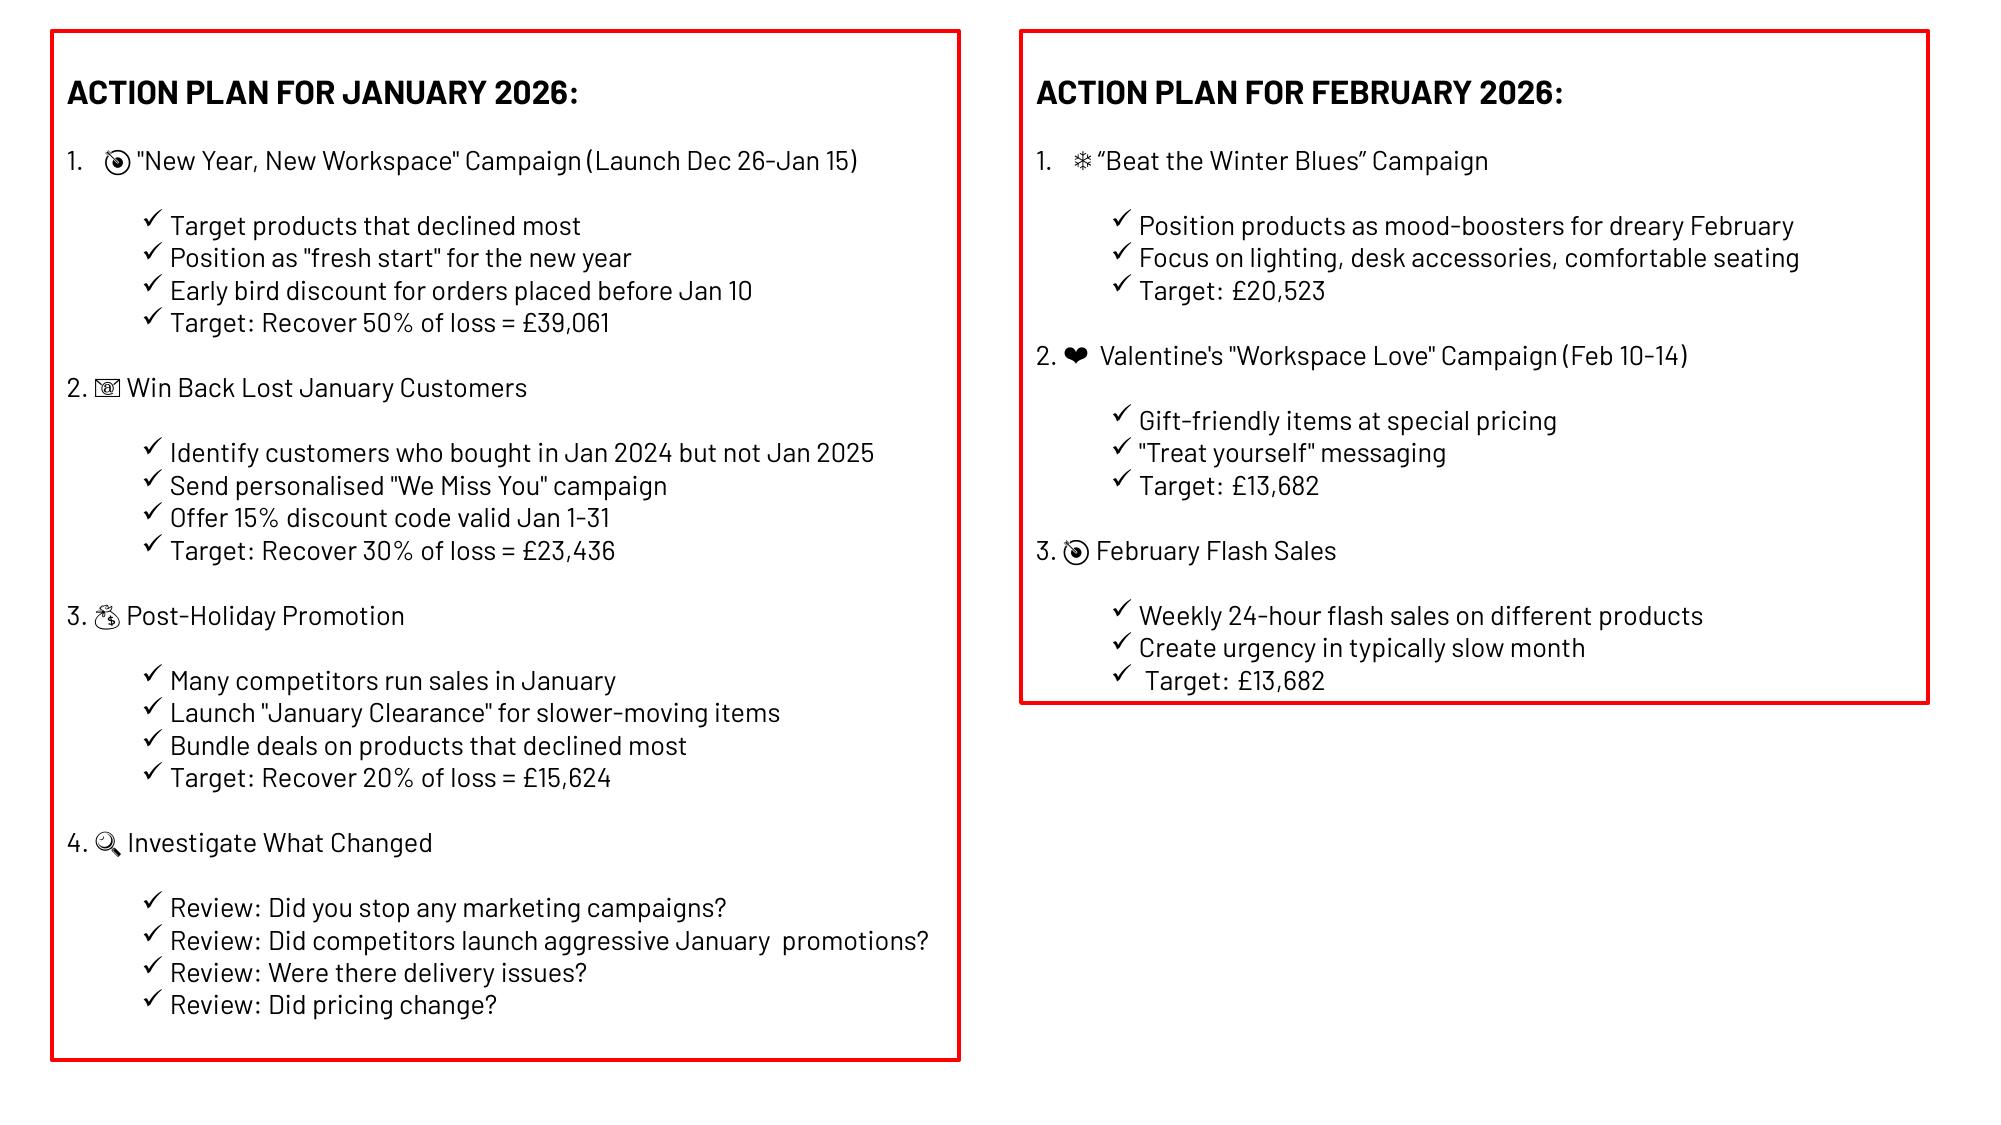

ACTION PLAN FOR FEBRUARY 2026:

❄️ “Beat the Winter Blues” Campaign

Position products as mood-boosters for dreary February
Focus on lighting, desk accessories, comfortable seating
Target: £20,523

2. ❤️  Valentine's "Workspace Love" Campaign (Feb 10-14)

Gift-friendly items at special pricing
"Treat yourself" messaging
Target: £13,682

3. 🎯 February Flash Sales

Weekly 24-hour flash sales on different products
Create urgency in typically slow month
 Target: £13,682

ACTION PLAN FOR JANUARY 2026:

🎯 "New Year, New Workspace" Campaign (Launch Dec 26-Jan 15)

Target products that declined most
Position as "fresh start" for the new year
Early bird discount for orders placed before Jan 10
Target: Recover 50% of loss = £39,061

2. 📧 Win Back Lost January Customers

Identify customers who bought in Jan 2024 but not Jan 2025
Send personalised "We Miss You" campaign
Offer 15% discount code valid Jan 1-31
Target: Recover 30% of loss = £23,436

3. 💰 Post-Holiday Promotion

Many competitors run sales in January
Launch "January Clearance" for slower-moving items
Bundle deals on products that declined most
Target: Recover 20% of loss = £15,624

4. 🔍 Investigate What Changed

Review: Did you stop any marketing campaigns?
Review: Did competitors launch aggressive January  promotions?
Review: Were there delivery issues?
Review: Did pricing change?